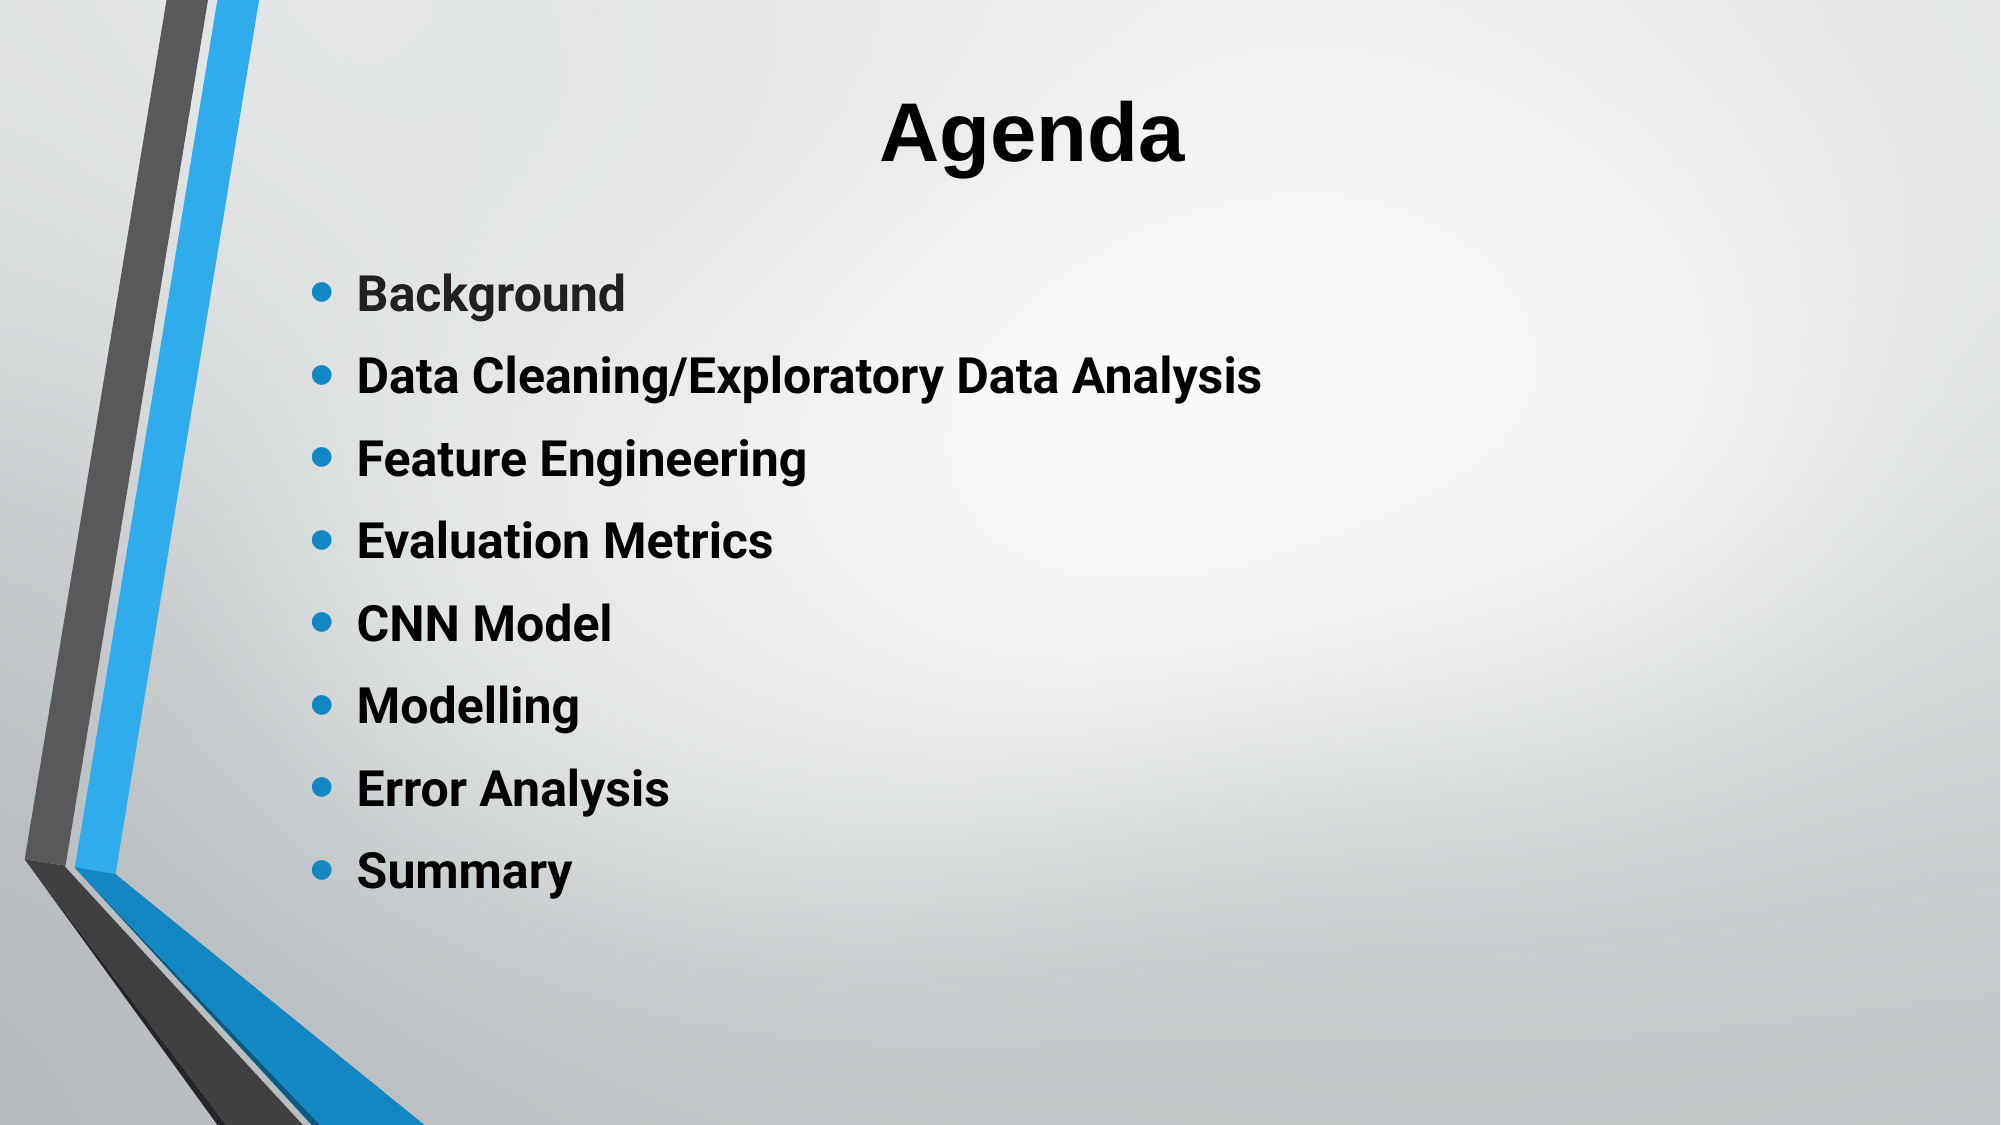

# Agenda
Background
Data Cleaning/Exploratory Data Analysis
Feature Engineering
Evaluation Metrics
CNN Model
Modelling
Error Analysis
Summary